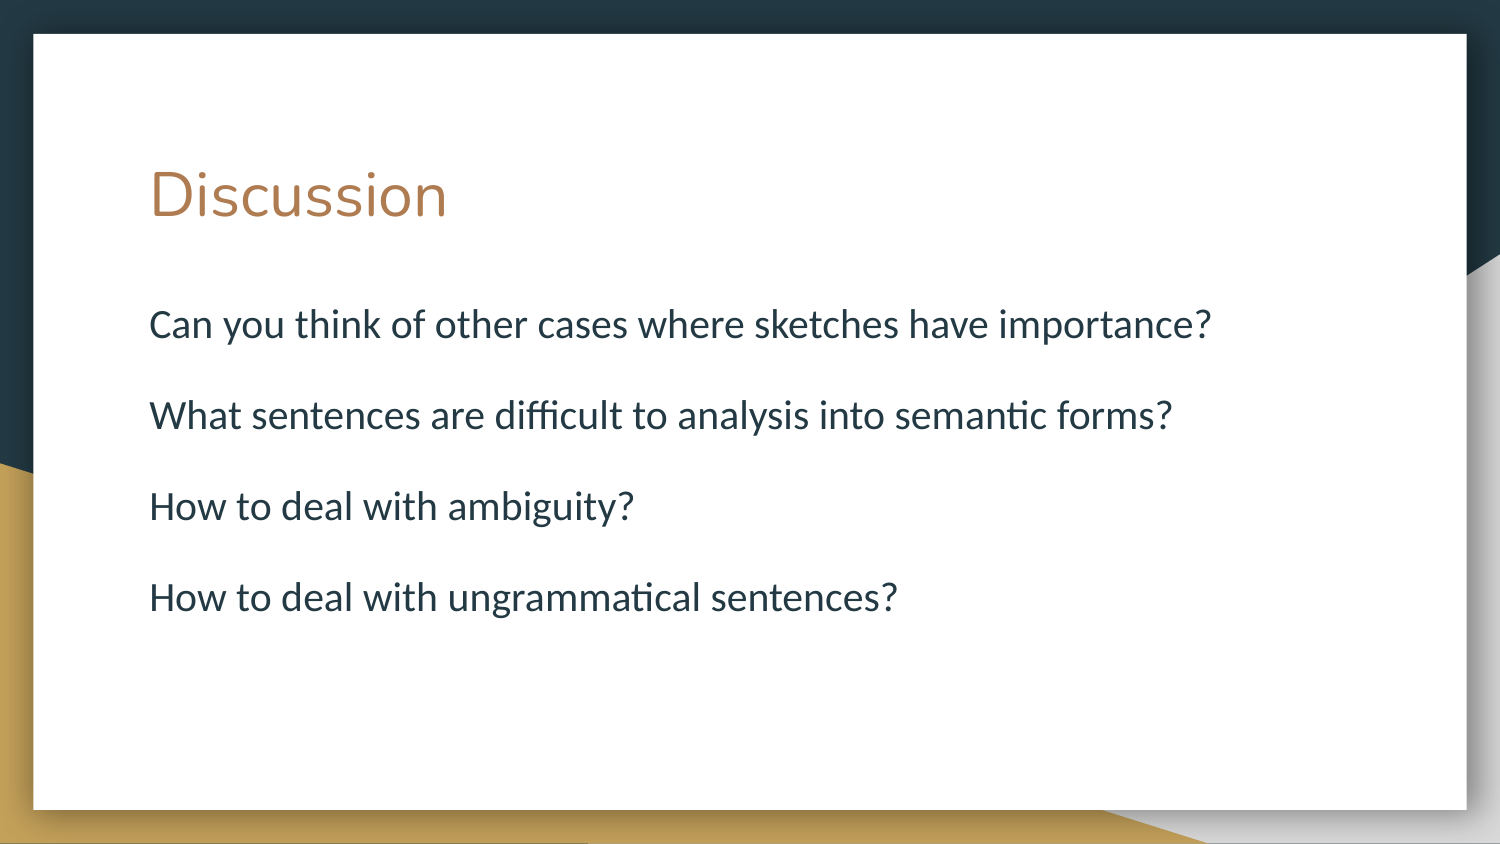

# Discussion
Can you think of other cases where sketches have importance?
What sentences are difficult to analysis into semantic forms?
How to deal with ambiguity?
How to deal with ungrammatical sentences?